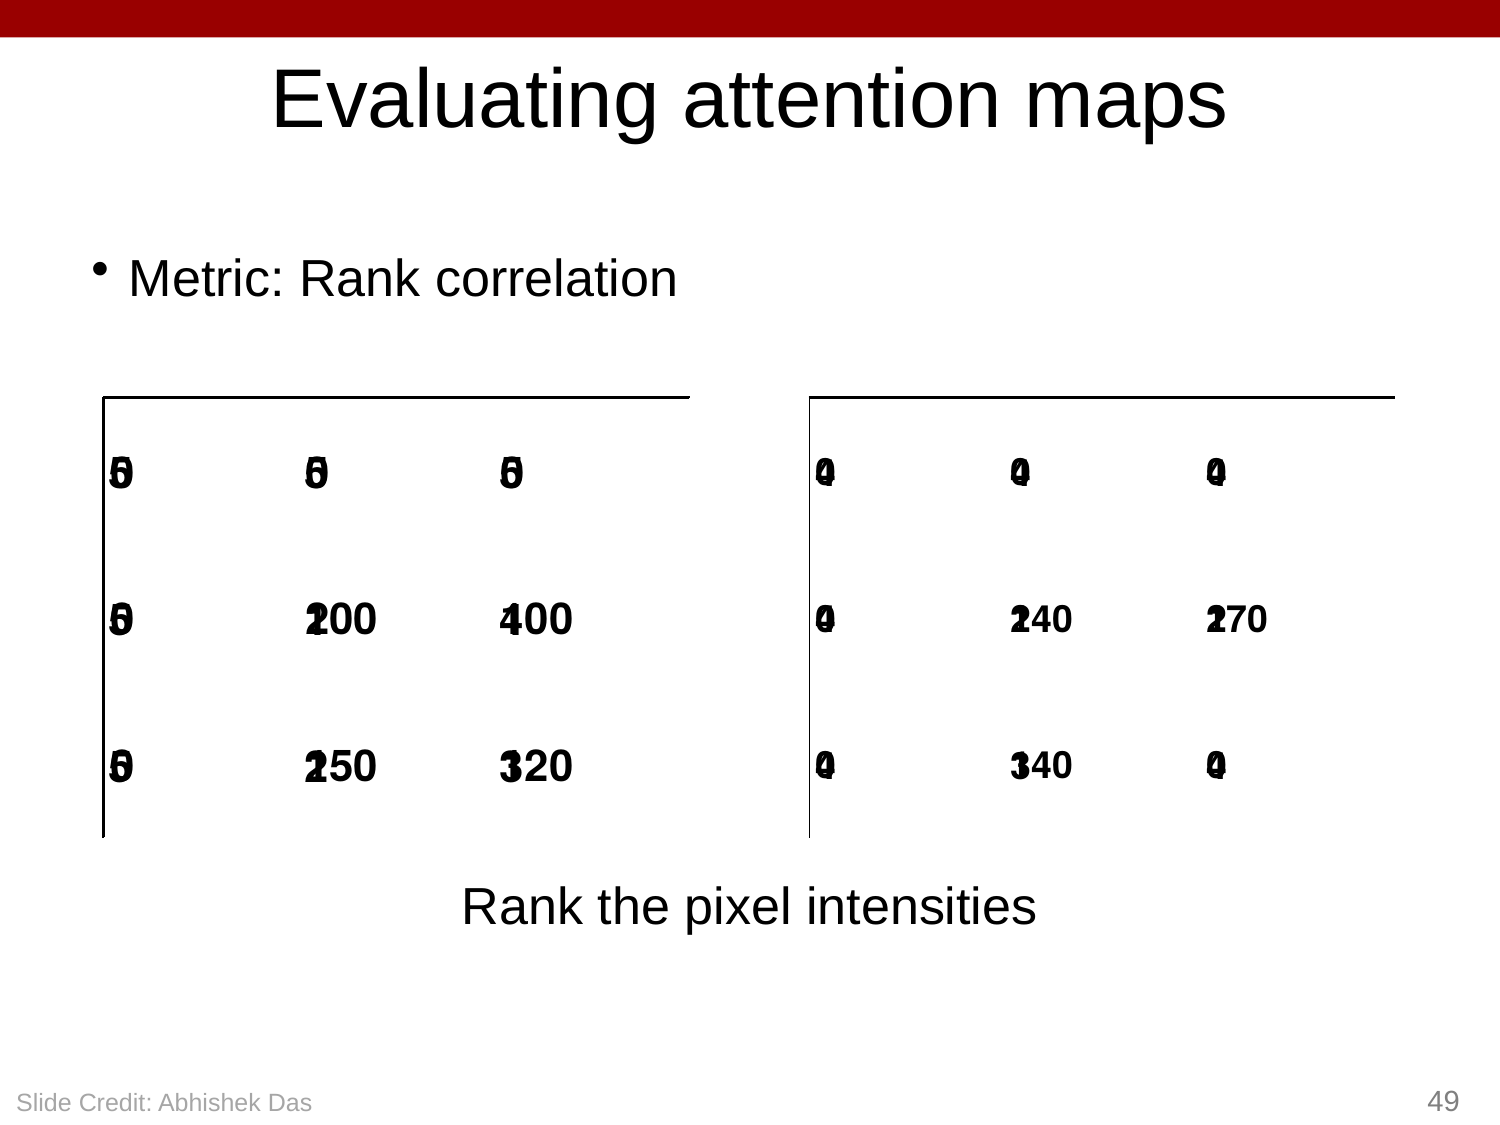

# Evaluating attention maps
Metric: Rank correlation
| 0 | 0 | 0 |
| --- | --- | --- |
| 0 | 200 | 100 |
| 0 | 150 | 120 |
| 0 | 0 | 0 |
| --- | --- | --- |
| 0 | 240 | 170 |
| 0 | 140 | 0 |
| 5 | 5 | 5 |
| --- | --- | --- |
| 5 | 1 | 4 |
| 5 | 2 | 3 |
| 4 | 4 | 4 |
| --- | --- | --- |
| 4 | 1 | 2 |
| 4 | 3 | 4 |
Rank the pixel intensities
49
Slide Credit: Abhishek Das